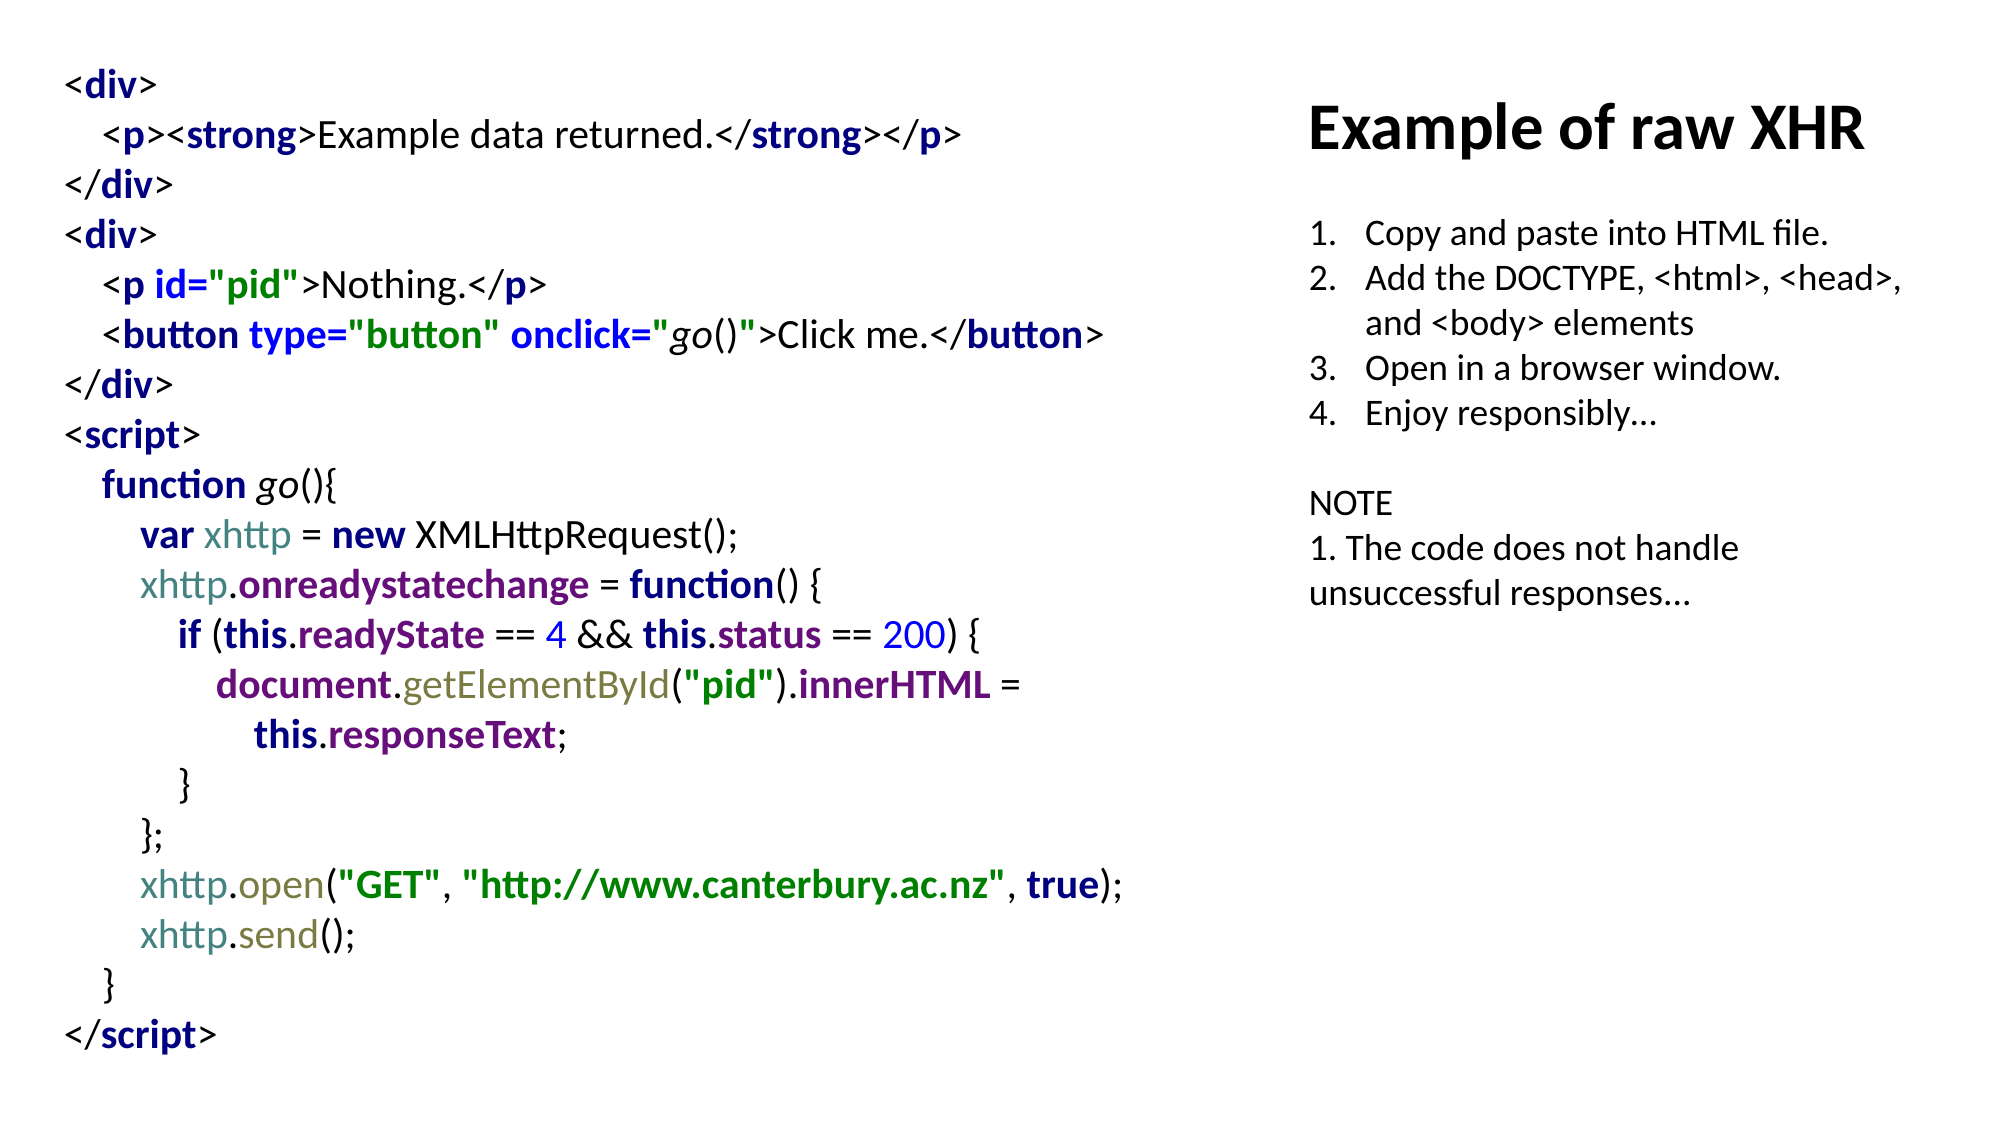

<div>
    <p><strong>Example data returned.</strong></p>
</div>
<div>
    <p id="pid">Nothing.</p>
    <button type="button" onclick="go()">Click me.</button>
</div>
<script>
    function go(){
        var xhttp = new XMLHttpRequest();
        xhttp.onreadystatechange = function() {
            if (this.readyState == 4 && this.status == 200) {
                document.getElementById("pid").innerHTML =
                    this.responseText;
            }
        };
        xhttp.open("GET", "http://www.canterbury.ac.nz", true);
        xhttp.send();
    }
</script>
Example of raw XHR

Copy and paste into HTML file.
Add the DOCTYPE, <html>, <head>, and <body> elements
Open in a browser window.
Enjoy responsibly…

NOTE
1. The code does not handle unsuccessful responses...